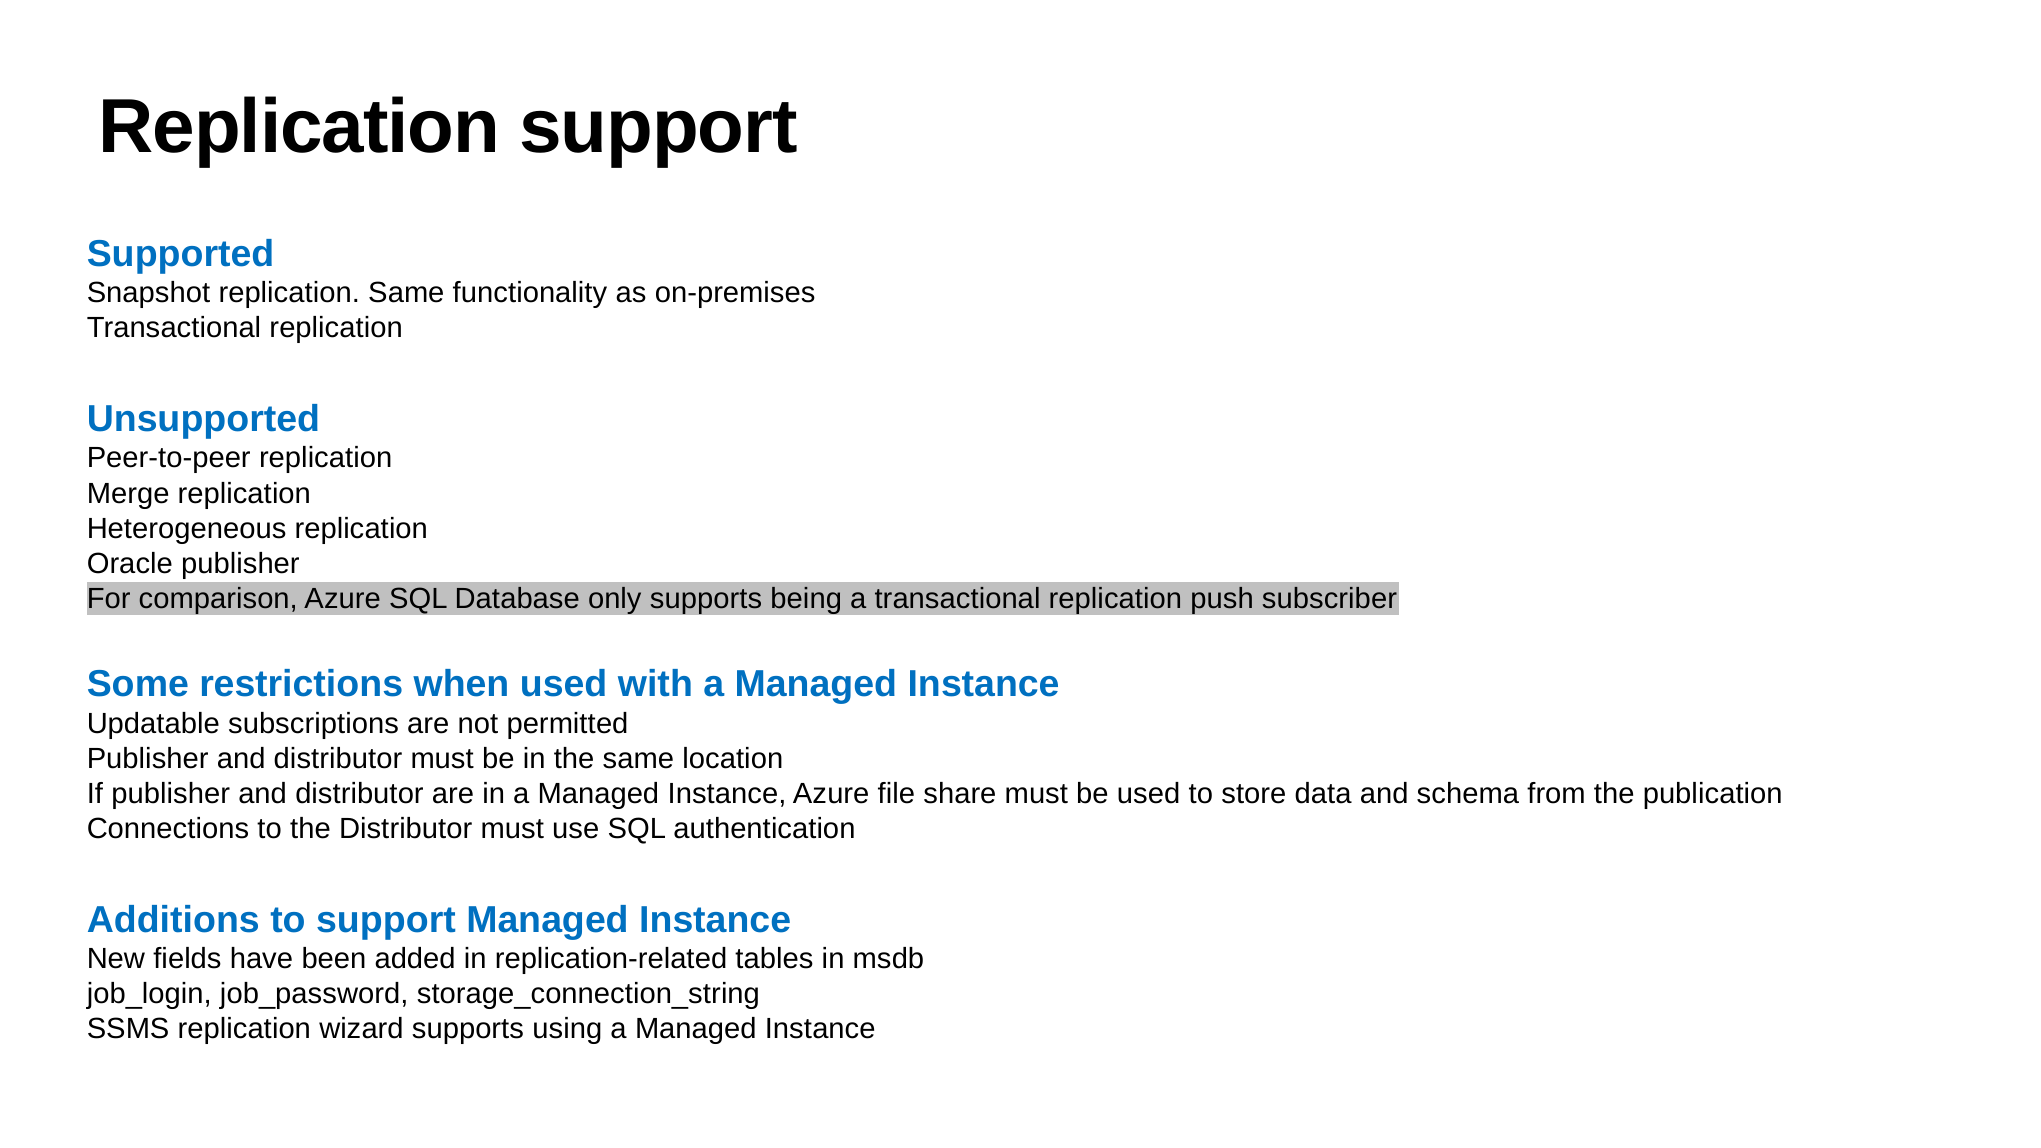

# Replication support
Supported
Snapshot replication. Same functionality as on-premises
Transactional replication

Unsupported
Peer-to-peer replication
Merge replication
Heterogeneous replication
Oracle publisher
For comparison, Azure SQL Database only supports being a transactional replication push subscriber

Some restrictions when used with a Managed Instance
Updatable subscriptions are not permitted
Publisher and distributor must be in the same location
If publisher and distributor are in a Managed Instance, Azure file share must be used to store data and schema from the publication
Connections to the Distributor must use SQL authentication

Additions to support Managed Instance
New fields have been added in replication-related tables in msdb
job_login, job_password, storage_connection_string
SSMS replication wizard supports using a Managed Instance